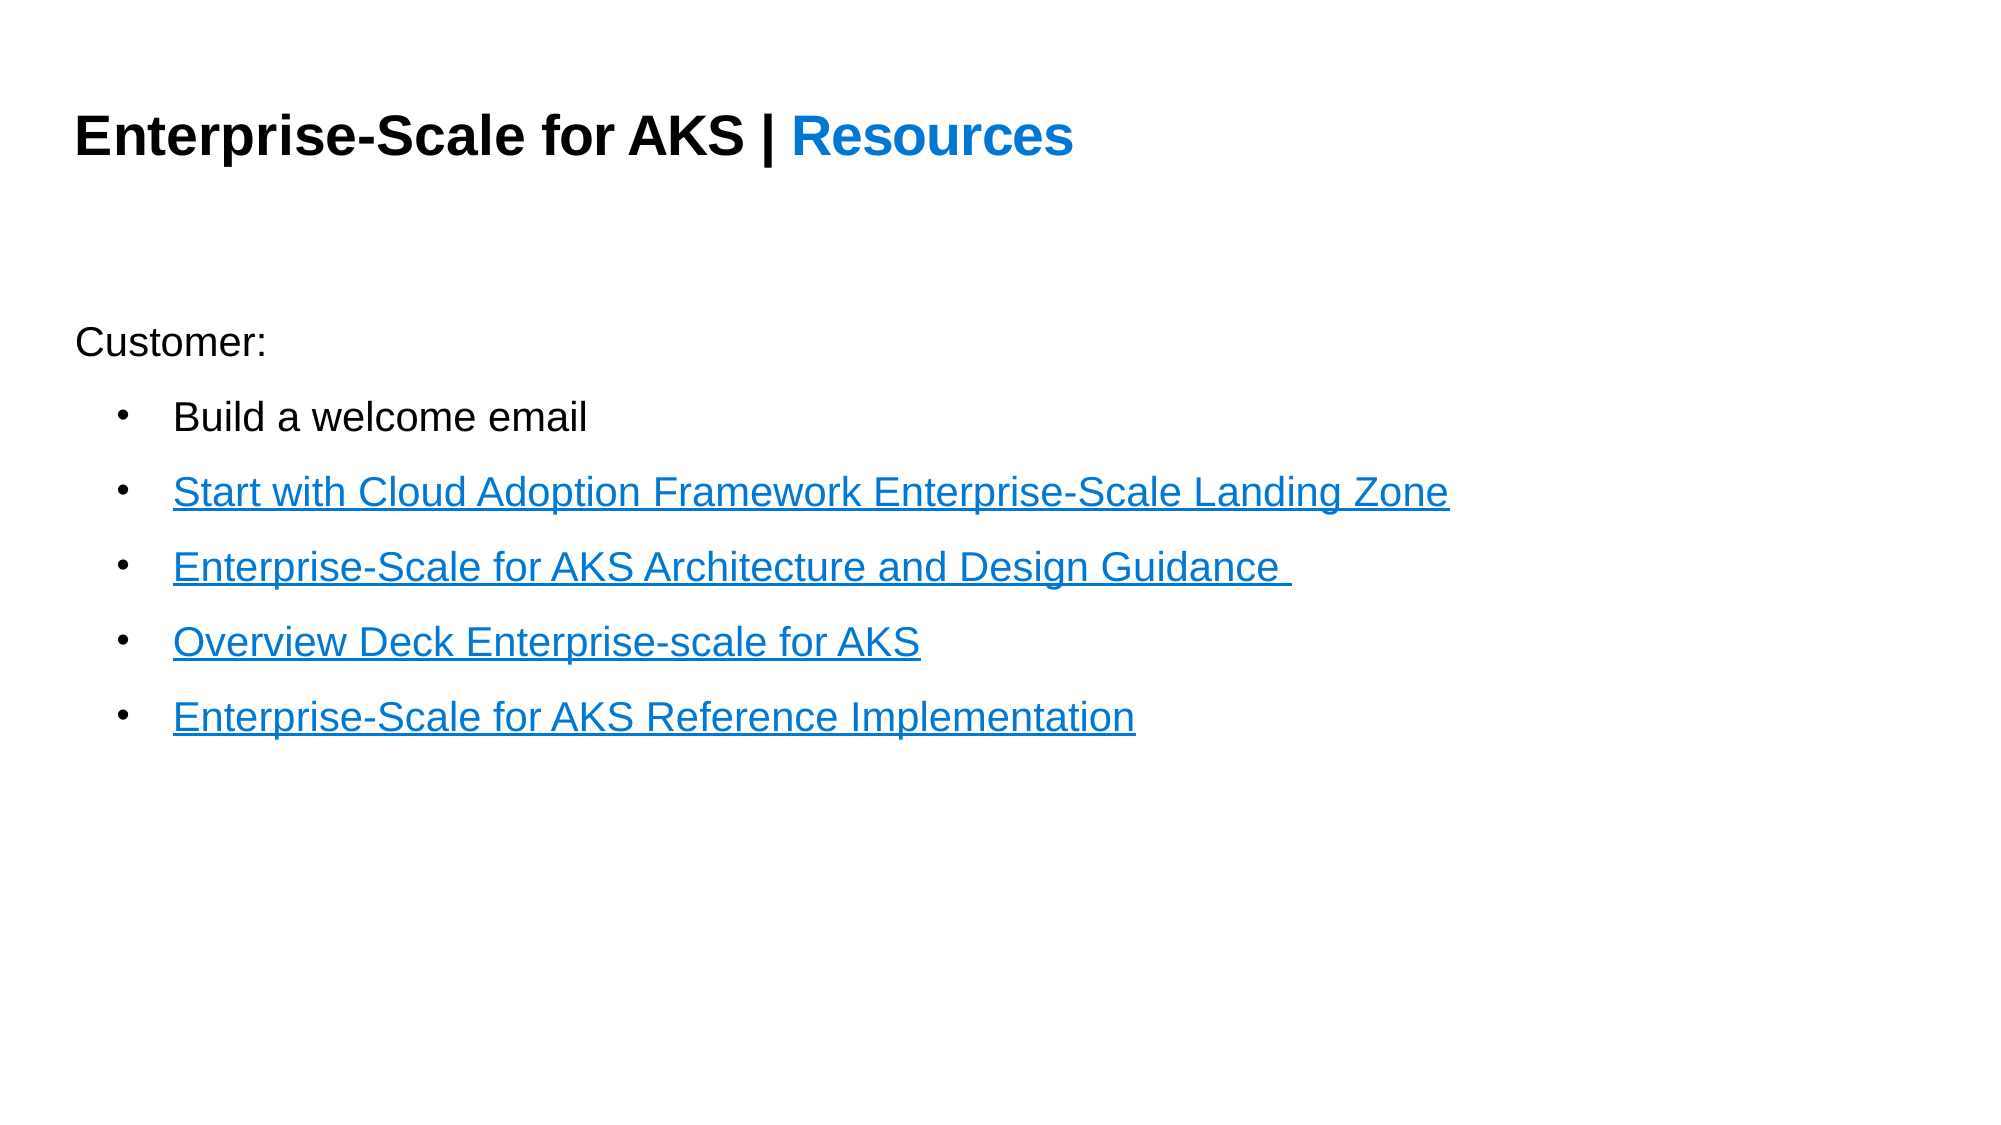

# Enterprise-Scale for AKS | Resources
Customer:
Build a welcome email
Start with Cloud Adoption Framework Enterprise-Scale Landing Zone
Enterprise-Scale for AKS Architecture and Design Guidance
Overview Deck Enterprise-scale for AKS
Enterprise-Scale for AKS Reference Implementation